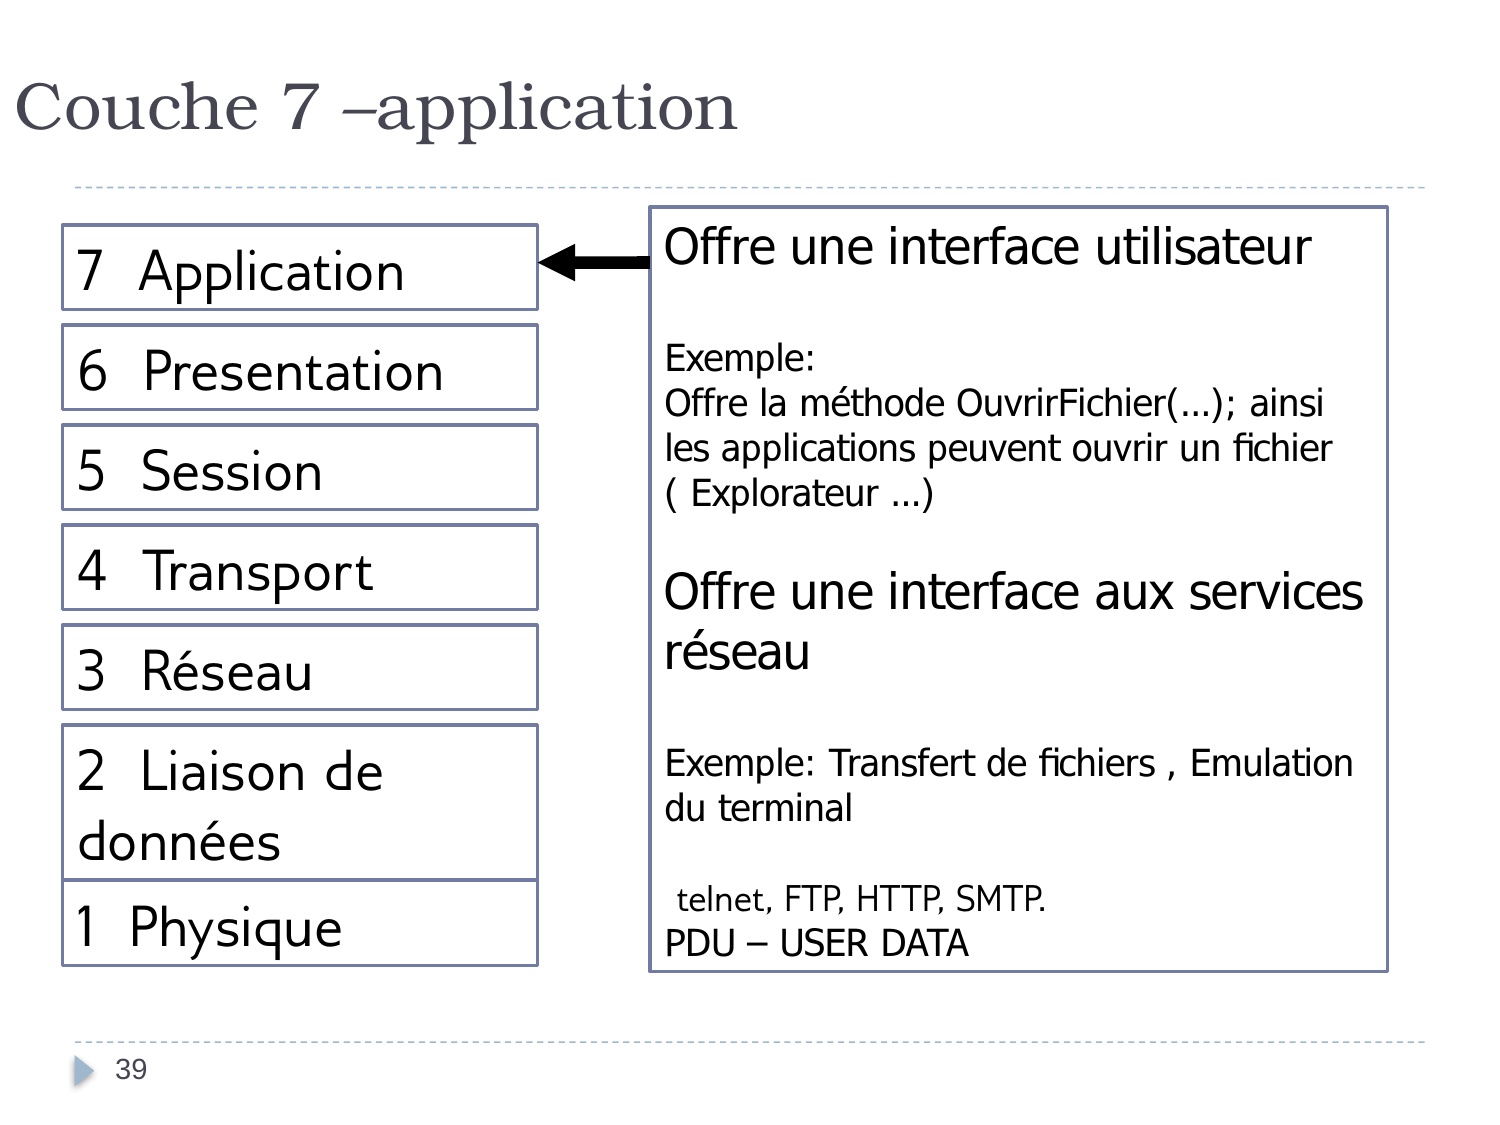

# Couche 7 –application
Offre une interface utilisateur

Exemple:
Offre la méthode OuvrirFichier(…); ainsi les applications peuvent ouvrir un fichier ( Explorateur …)

Offre une interface aux services réseau

Exemple: Transfert de fichiers , Emulation du terminal

 telnet, FTP, HTTP, SMTP.
PDU – USER DATA

7  Application
6  Presentation
5  Session
4  Transport
3  Réseau
2  Liaison de données
1  Physique
39